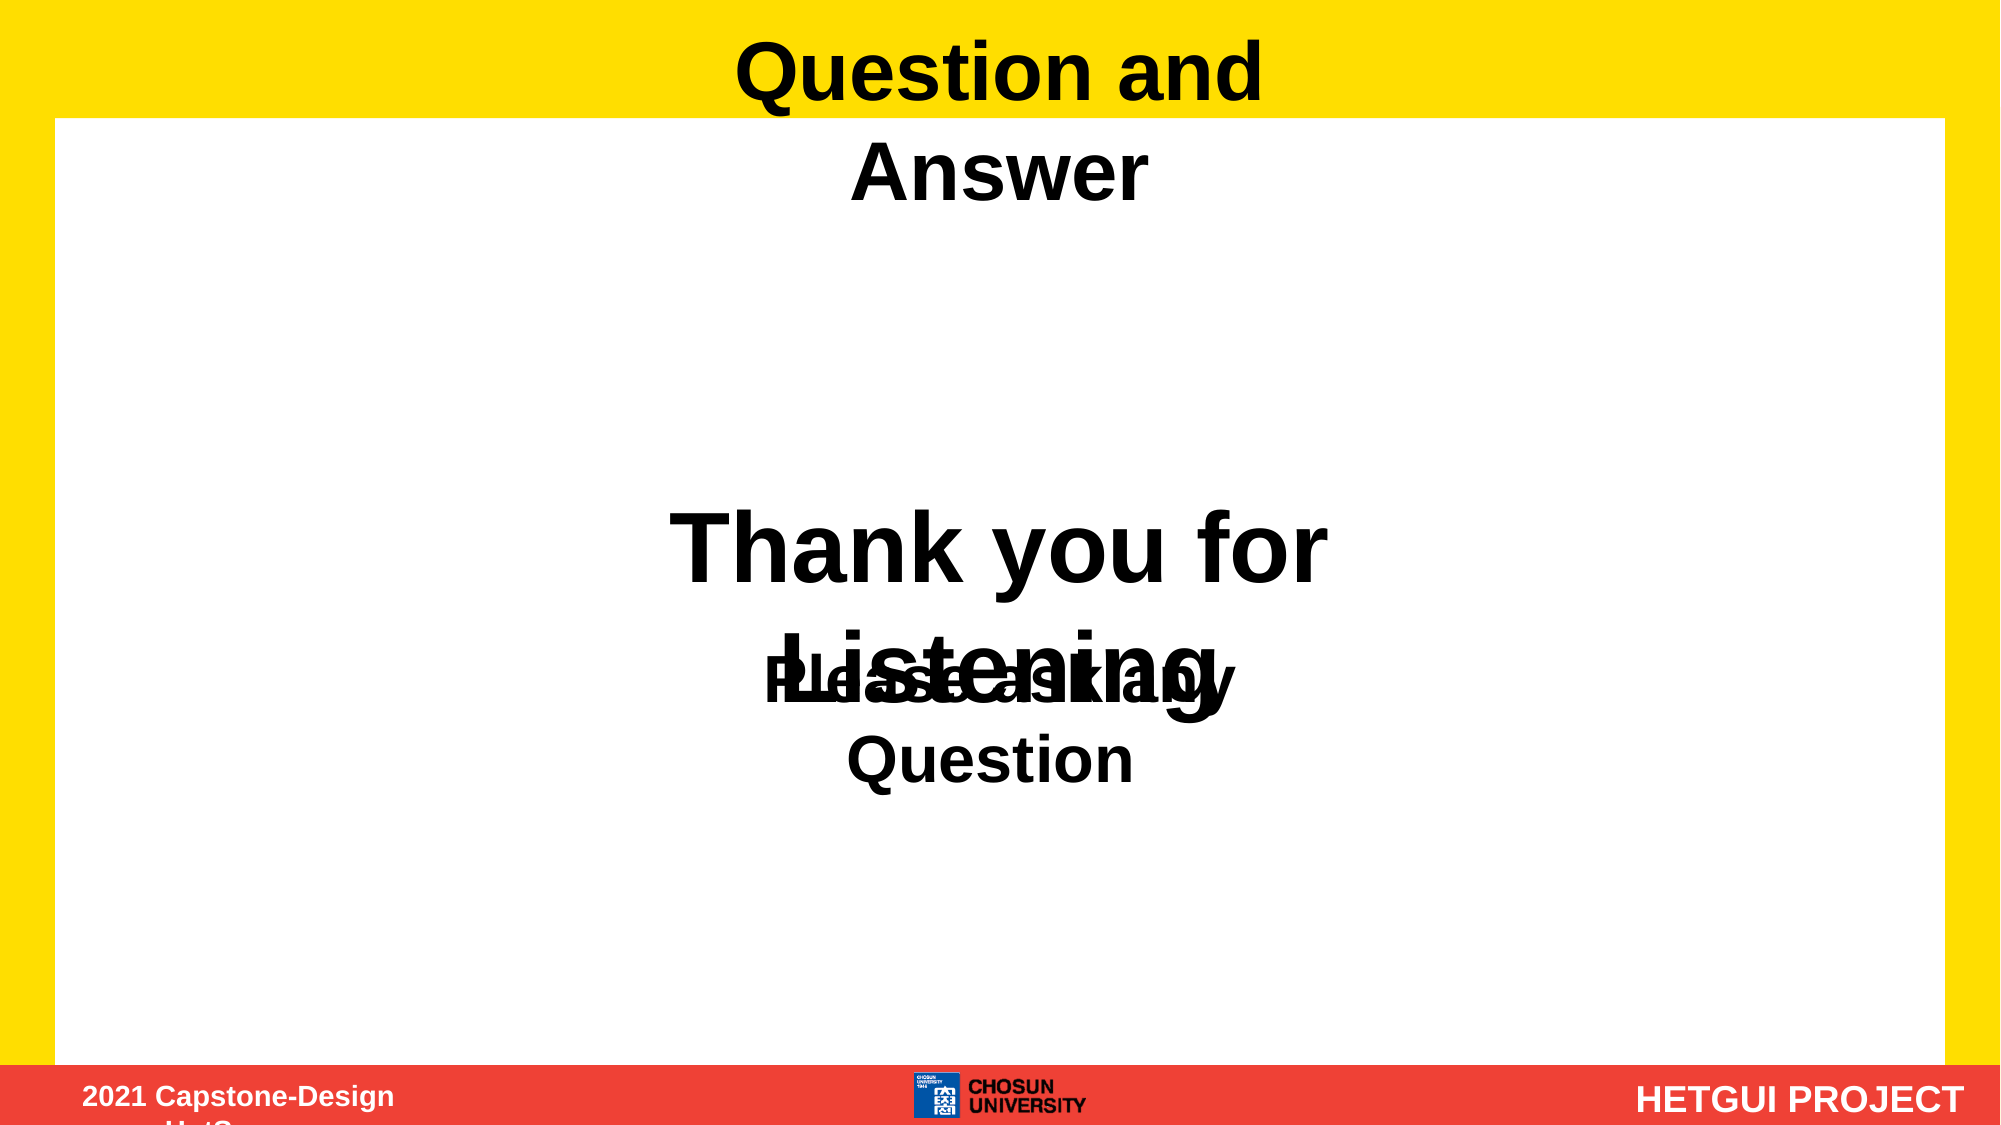

Question and Answer
Thank you for Listening
Please ask any Question